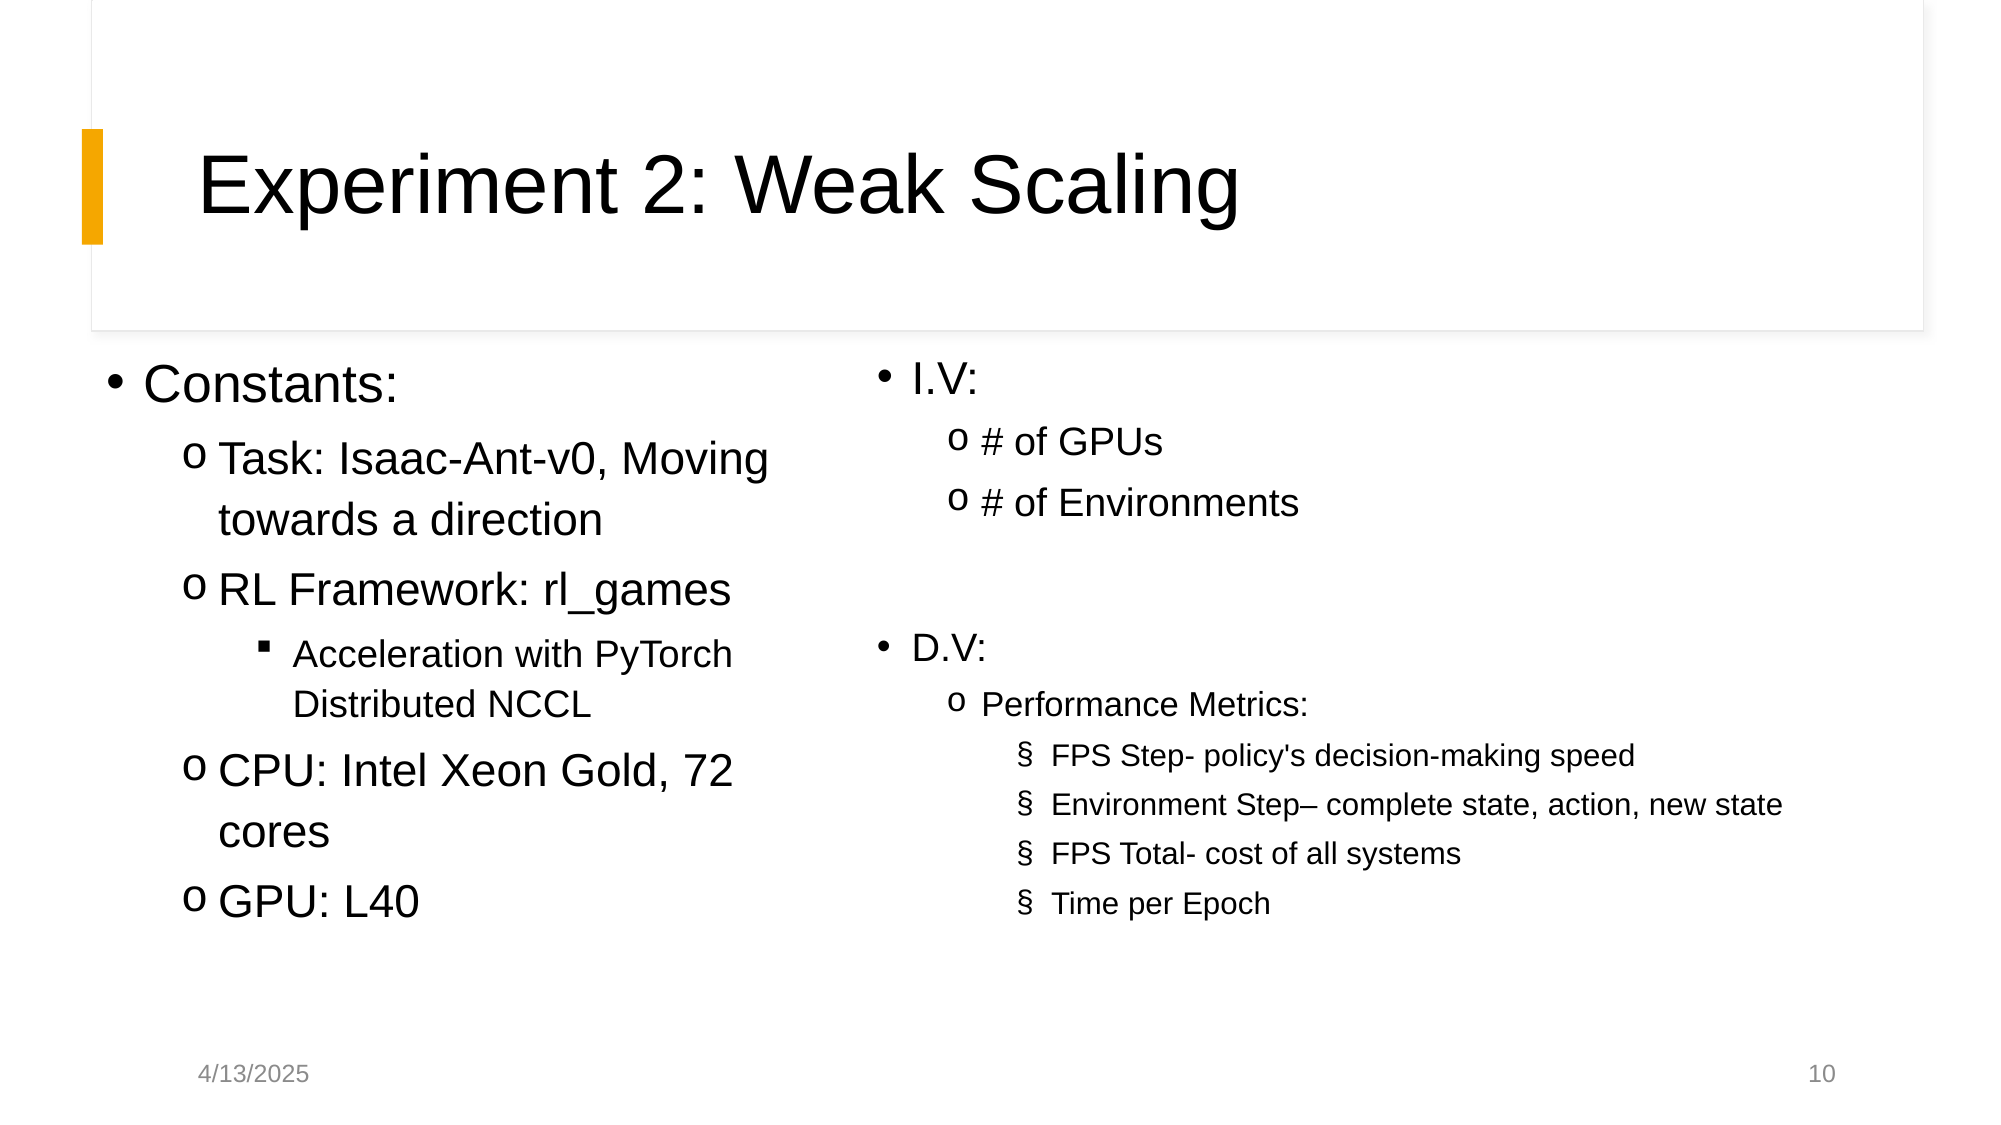

# Experiment 2: Weak Scaling
I.V:
# of GPUs
# of Environments

D.V:
Performance Metrics:
FPS Step- policy's decision-making speed
Environment Step– complete state, action, new state
FPS Total- cost of all systems
Time per Epoch

Constants:
Task: Isaac-Ant-v0, Moving towards a direction
RL Framework: rl_games
Acceleration with PyTorch Distributed NCCL
CPU: Intel Xeon Gold, 72 cores
GPU: L40

4/13/2025

10